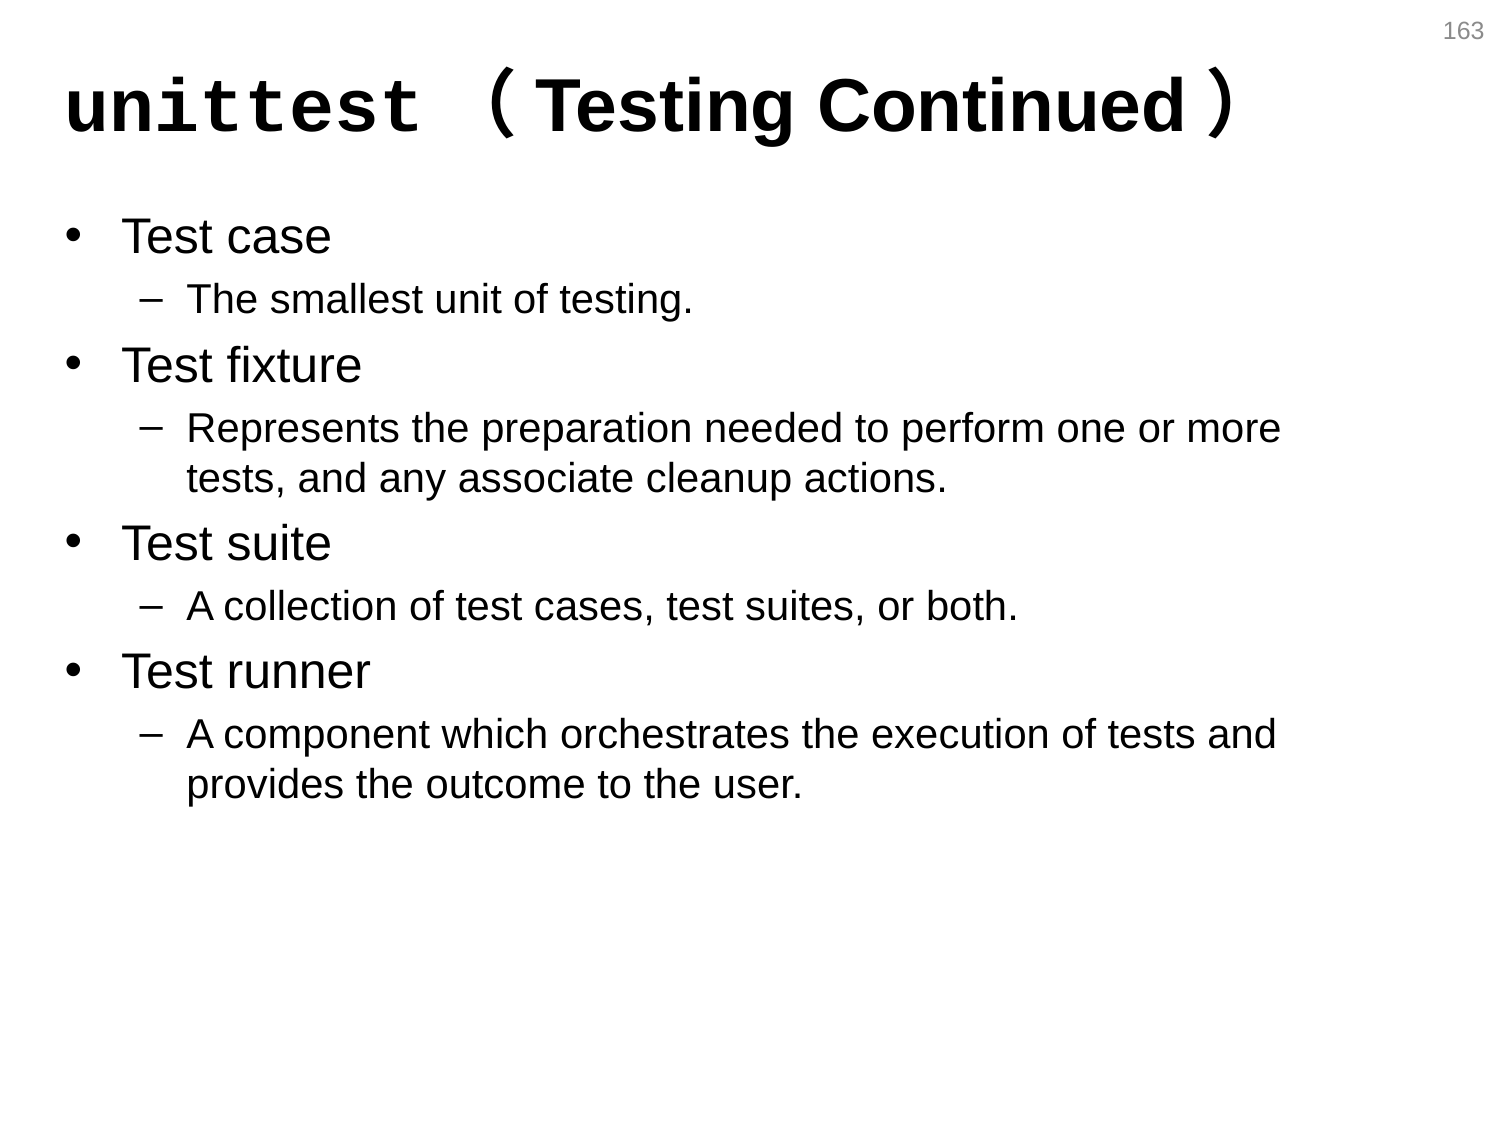

163
# unittest（Testing Continued）
Test case
The smallest unit of testing.
Test fixture
Represents the preparation needed to perform one or more tests, and any associate cleanup actions.
Test suite
A collection of test cases, test suites, or both.
Test runner
A component which orchestrates the execution of tests and provides the outcome to the user.